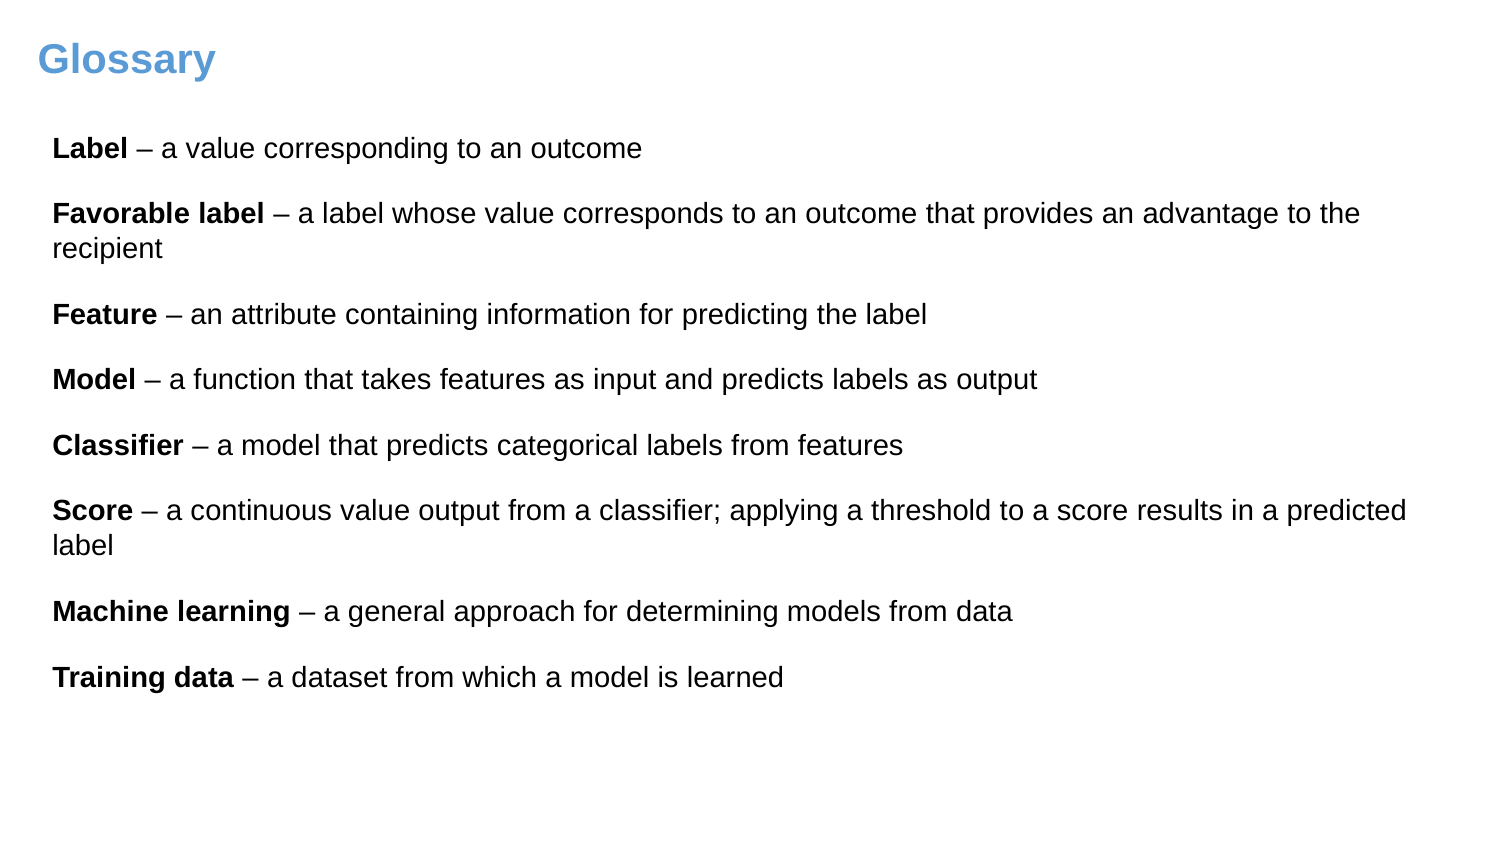

Glossary
Label – a value corresponding to an outcome
Favorable label – a label whose value corresponds to an outcome that provides an advantage to the recipient
Feature – an attribute containing information for predicting the label
Model – a function that takes features as input and predicts labels as output
Classifier – a model that predicts categorical labels from features
Score – a continuous value output from a classifier; applying a threshold to a score results in a predicted label
Machine learning – a general approach for determining models from data
Training data – a dataset from which a model is learned